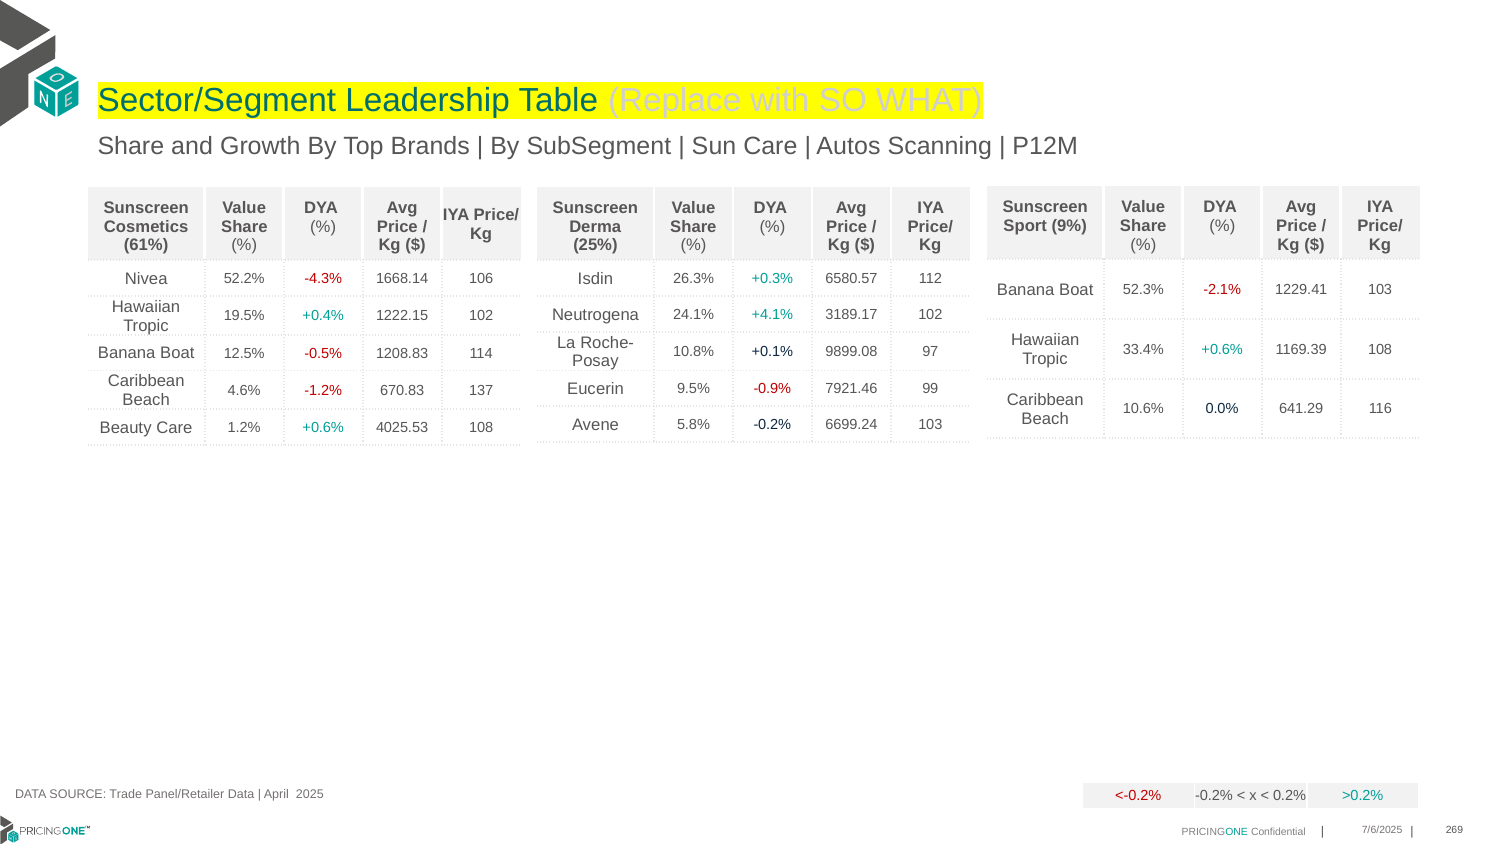

# Sector/Segment Leadership Table (Replace with SO WHAT)
Share and Growth By Top Brands | By SubSegment | Sun Care | Autos Scanning | P12M
| Sunscreen Sport (9%) | Value Share (%) | DYA (%) | Avg Price /Kg ($) | IYA Price/Kg |
| --- | --- | --- | --- | --- |
| Banana Boat | 52.3% | -2.1% | 1229.41 | 103 |
| Hawaiian Tropic | 33.4% | +0.6% | 1169.39 | 108 |
| Caribbean Beach | 10.6% | 0.0% | 641.29 | 116 |
| Sunscreen Cosmetics (61%) | Value Share (%) | DYA (%) | Avg Price /Kg ($) | IYA Price/ Kg |
| --- | --- | --- | --- | --- |
| Nivea | 52.2% | -4.3% | 1668.14 | 106 |
| Hawaiian Tropic | 19.5% | +0.4% | 1222.15 | 102 |
| Banana Boat | 12.5% | -0.5% | 1208.83 | 114 |
| Caribbean Beach | 4.6% | -1.2% | 670.83 | 137 |
| Beauty Care | 1.2% | +0.6% | 4025.53 | 108 |
| Sunscreen Derma (25%) | Value Share (%) | DYA (%) | Avg Price /Kg ($) | IYA Price/Kg |
| --- | --- | --- | --- | --- |
| Isdin | 26.3% | +0.3% | 6580.57 | 112 |
| Neutrogena | 24.1% | +4.1% | 3189.17 | 102 |
| La Roche-Posay | 10.8% | +0.1% | 9899.08 | 97 |
| Eucerin | 9.5% | -0.9% | 7921.46 | 99 |
| Avene | 5.8% | -0.2% | 6699.24 | 103 |
DATA SOURCE: Trade Panel/Retailer Data | April  2025
| <-0.2% | -0.2% < x < 0.2% | >0.2% |
| --- | --- | --- |

7/6/2025
269